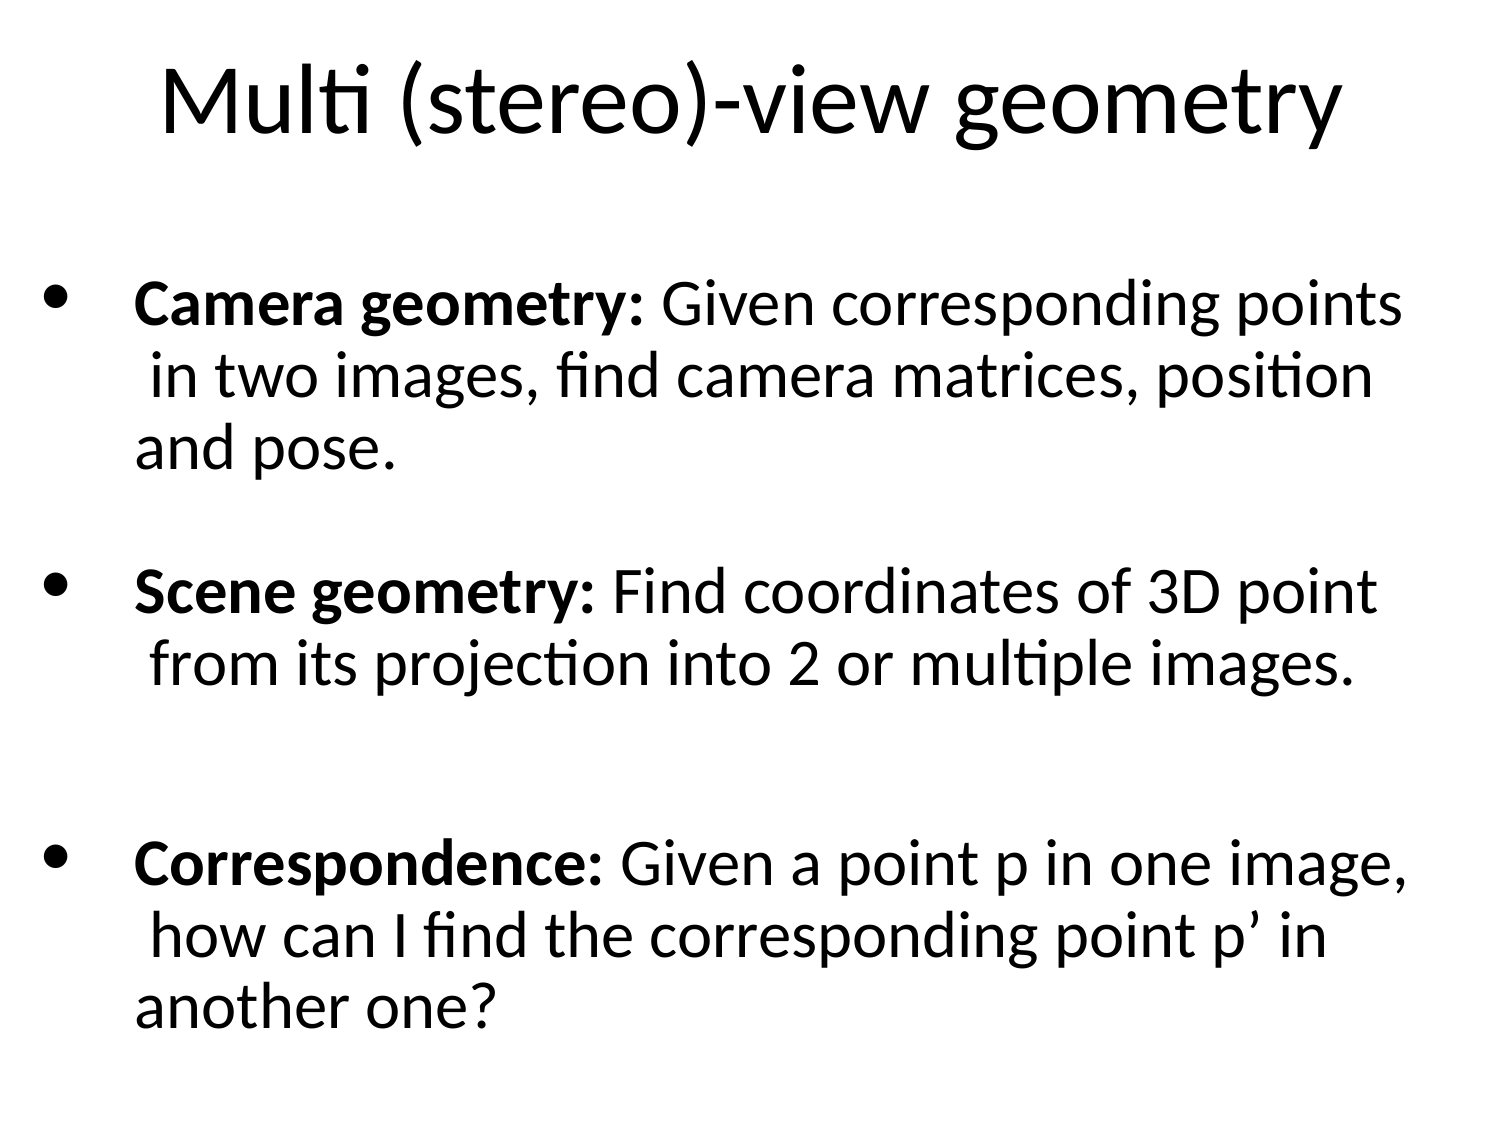

# Multi (stereo)-view geometry
Camera geometry: Given corresponding points  in two images, find camera matrices, position  and pose.
Scene geometry: Find coordinates of 3D point  from its projection into 2 or multiple images.

Correspondence: Given a point p in one image,  how can I find the corresponding point p’ in  another one?